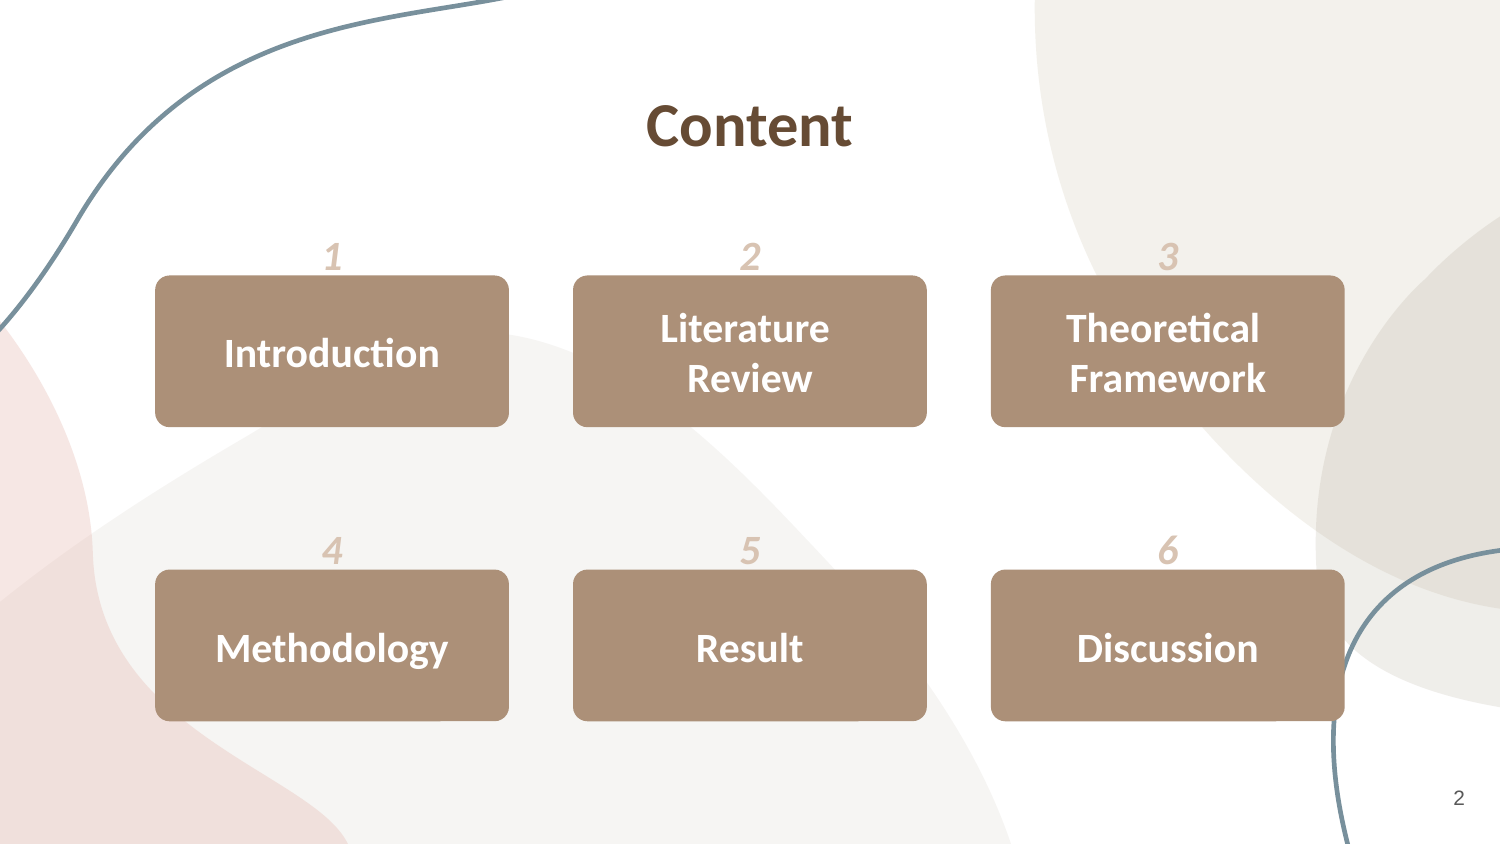

# Content
1
2
3
Introduction
Literature
Review
Theoretical
Framework
4
5
6
Methodology
Result
Discussion
2